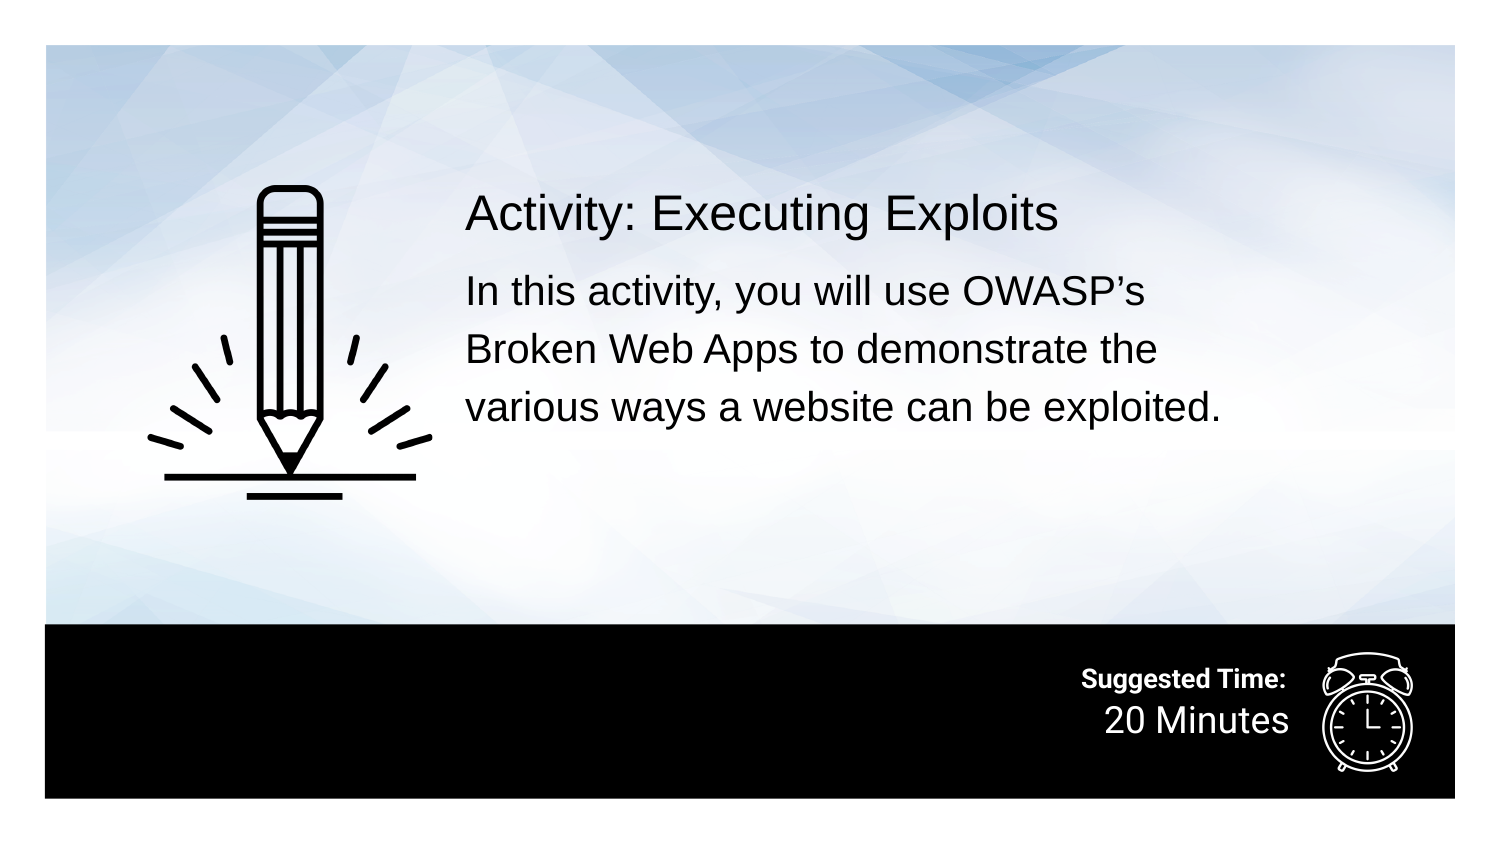

Activity: Executing Exploits
In this activity, you will use OWASP’s
Broken Web Apps to demonstrate the
various ways a website can be exploited.

# 20 Minutes